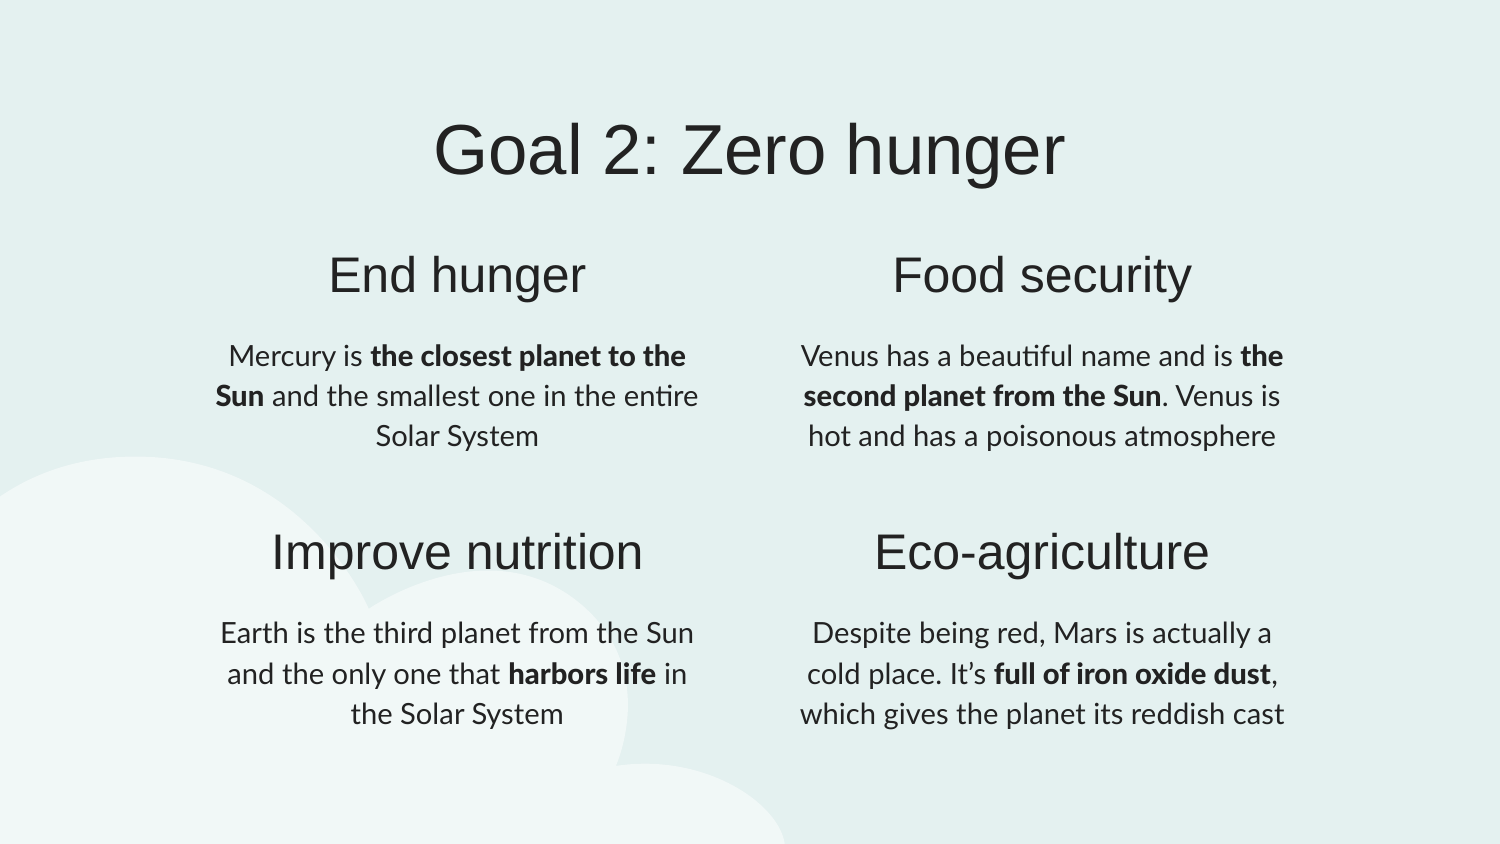

# Goal 2: Zero hunger
End hunger
Food security
Mercury is the closest planet to the Sun and the smallest one in the entire Solar System
Venus has a beautiful name and is the second planet from the Sun. Venus is hot and has a poisonous atmosphere
Eco-agriculture
Improve nutrition
Earth is the third planet from the Sun and the only one that harbors life in the Solar System
Despite being red, Mars is actually a cold place. It’s full of iron oxide dust, which gives the planet its reddish cast